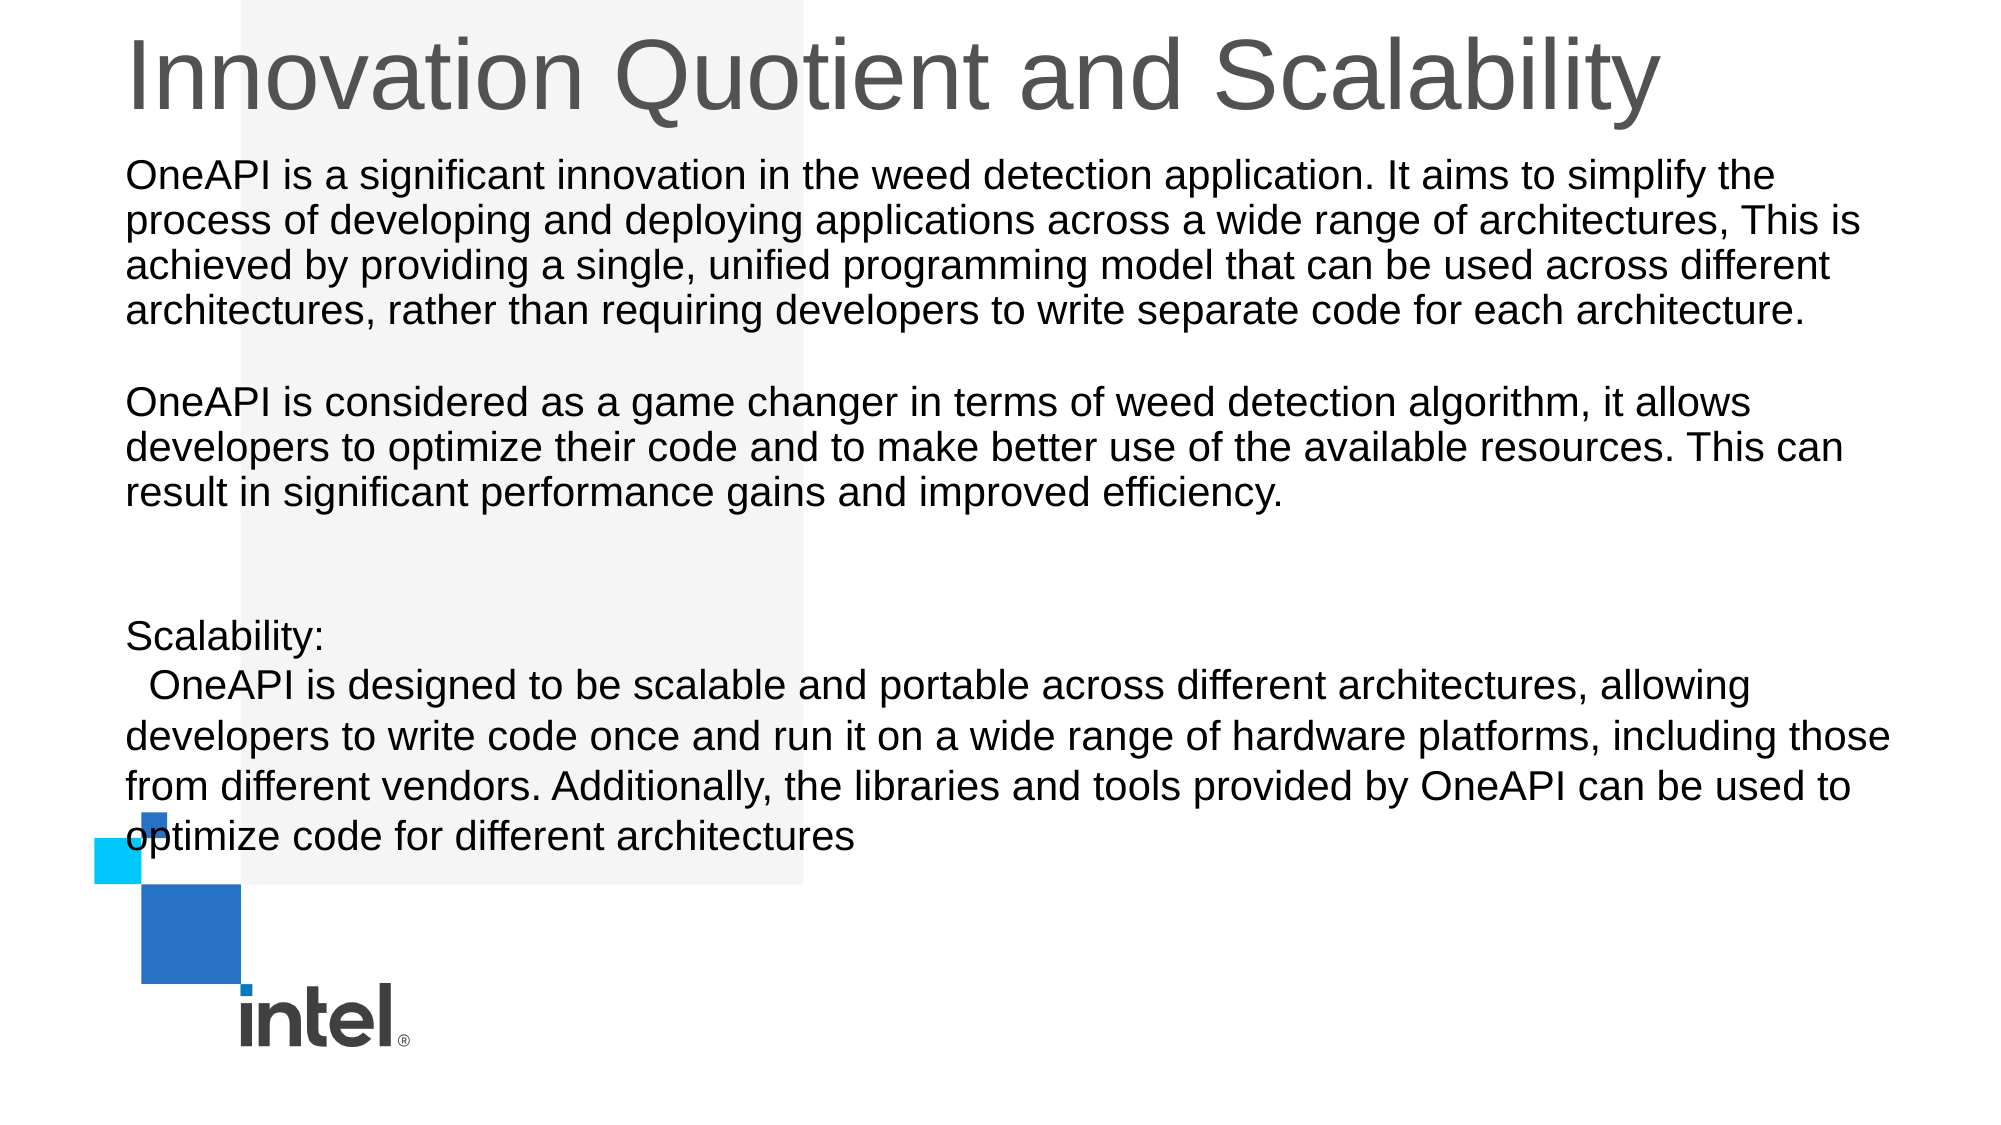

# Innovation Quotient and Scalability
OneAPI is a significant innovation in the weed detection application. It aims to simplify the process of developing and deploying applications across a wide range of architectures, This is achieved by providing a single, unified programming model that can be used across different architectures, rather than requiring developers to write separate code for each architecture.
OneAPI is considered as a game changer in terms of weed detection algorithm, it allows developers to optimize their code and to make better use of the available resources. This can result in significant performance gains and improved efficiency.

Scalability:
  OneAPI is designed to be scalable and portable across different architectures, allowing developers to write code once and run it on a wide range of hardware platforms, including those from different vendors. Additionally, the libraries and tools provided by OneAPI can be used to optimize code for different architectures